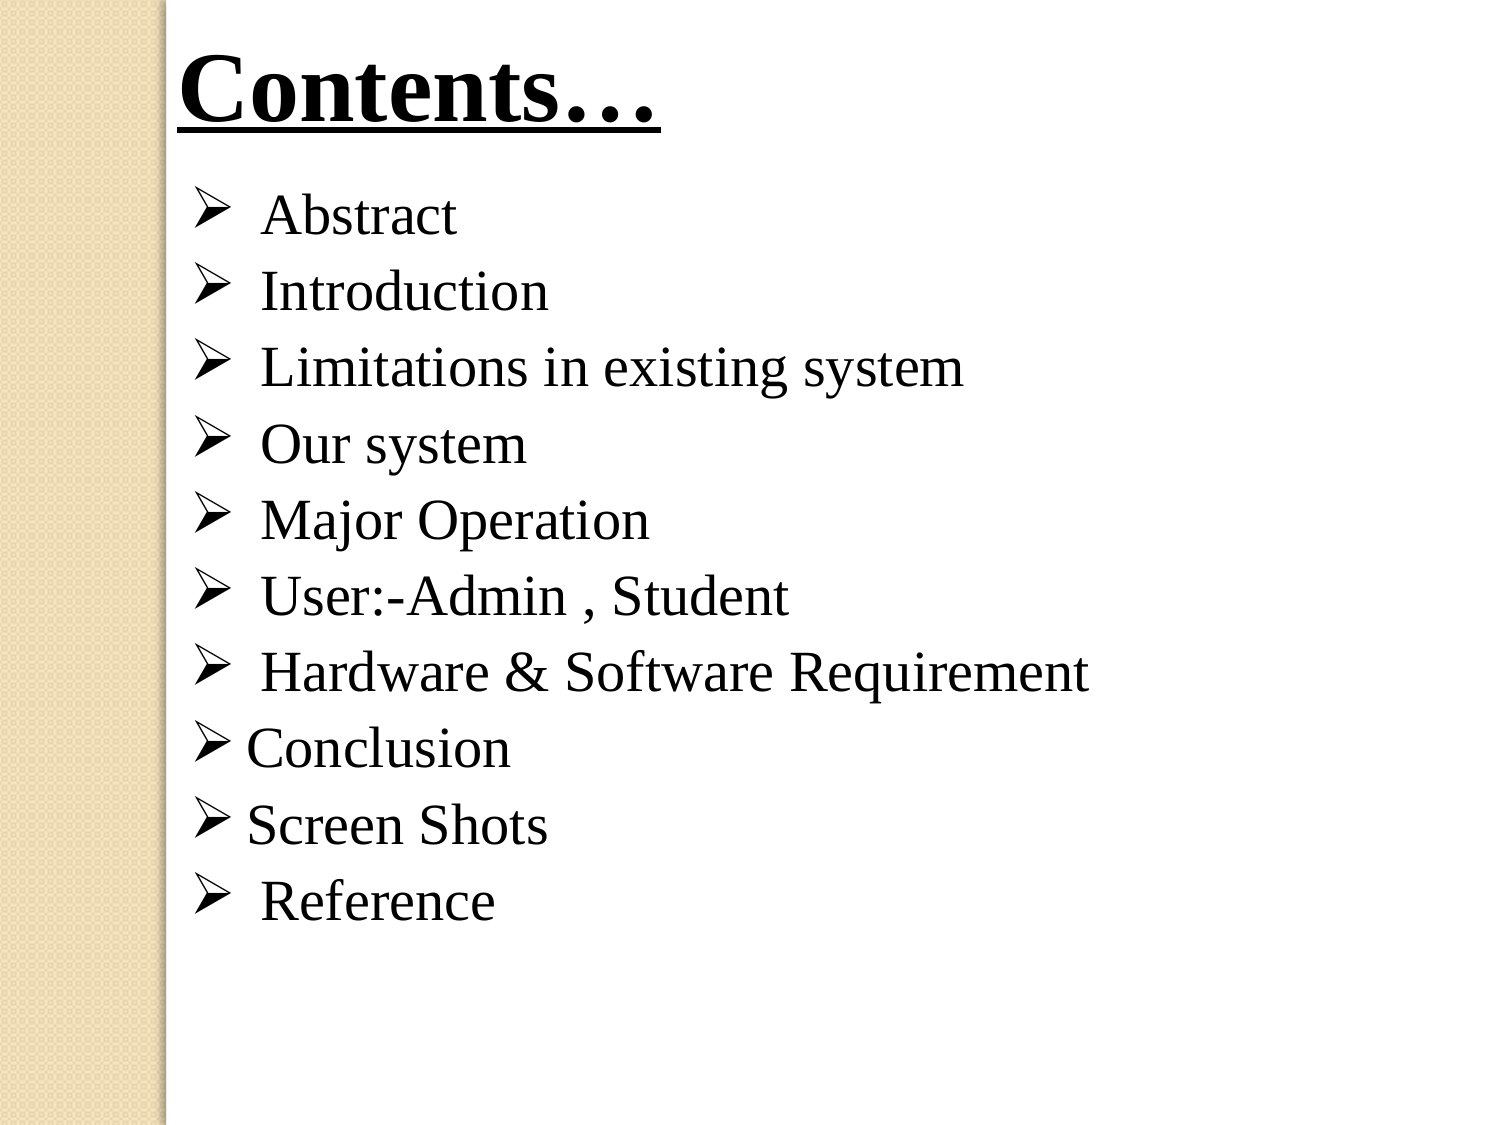

Contents…
 Abstract
 Introduction
 Limitations in existing system
 Our system
 Major Operation
 User:-Admin , Student
 Hardware & Software Requirement
Conclusion
Screen Shots
 Reference